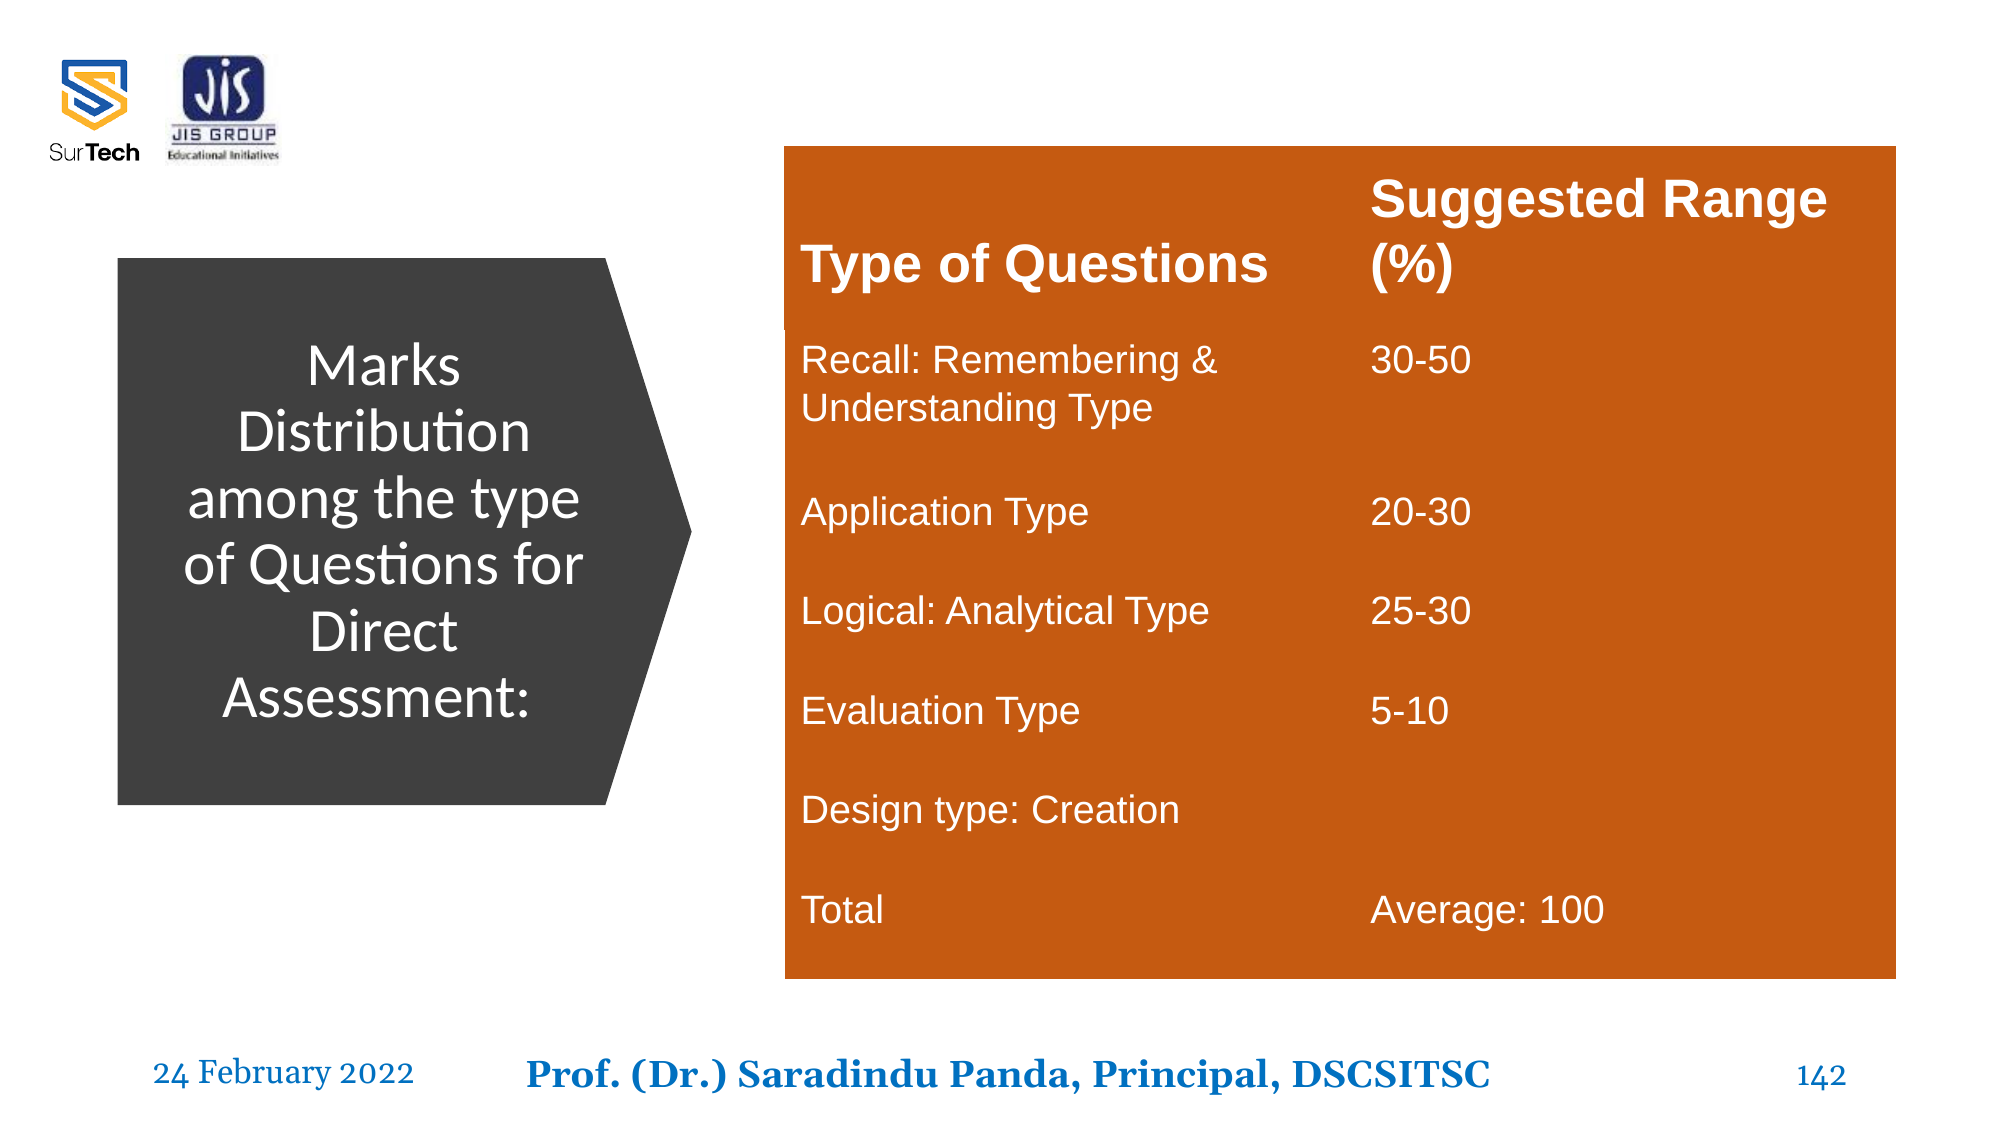

| Type of Questions | Suggested Range (%) |
| --- | --- |
| Recall: Remembering & Understanding Type | 30-50 |
| Application Type | 20-30 |
| Logical: Analytical Type | 25-30 |
| Evaluation Type | 5-10 |
| Design type: Creation |  |
| Total | Average: 100 |

Marks Distribution among the type of Questions for Direct Assessment:
24 February 2022
Prof. (Dr.) Saradindu Panda, Principal, DSCSITSC
142